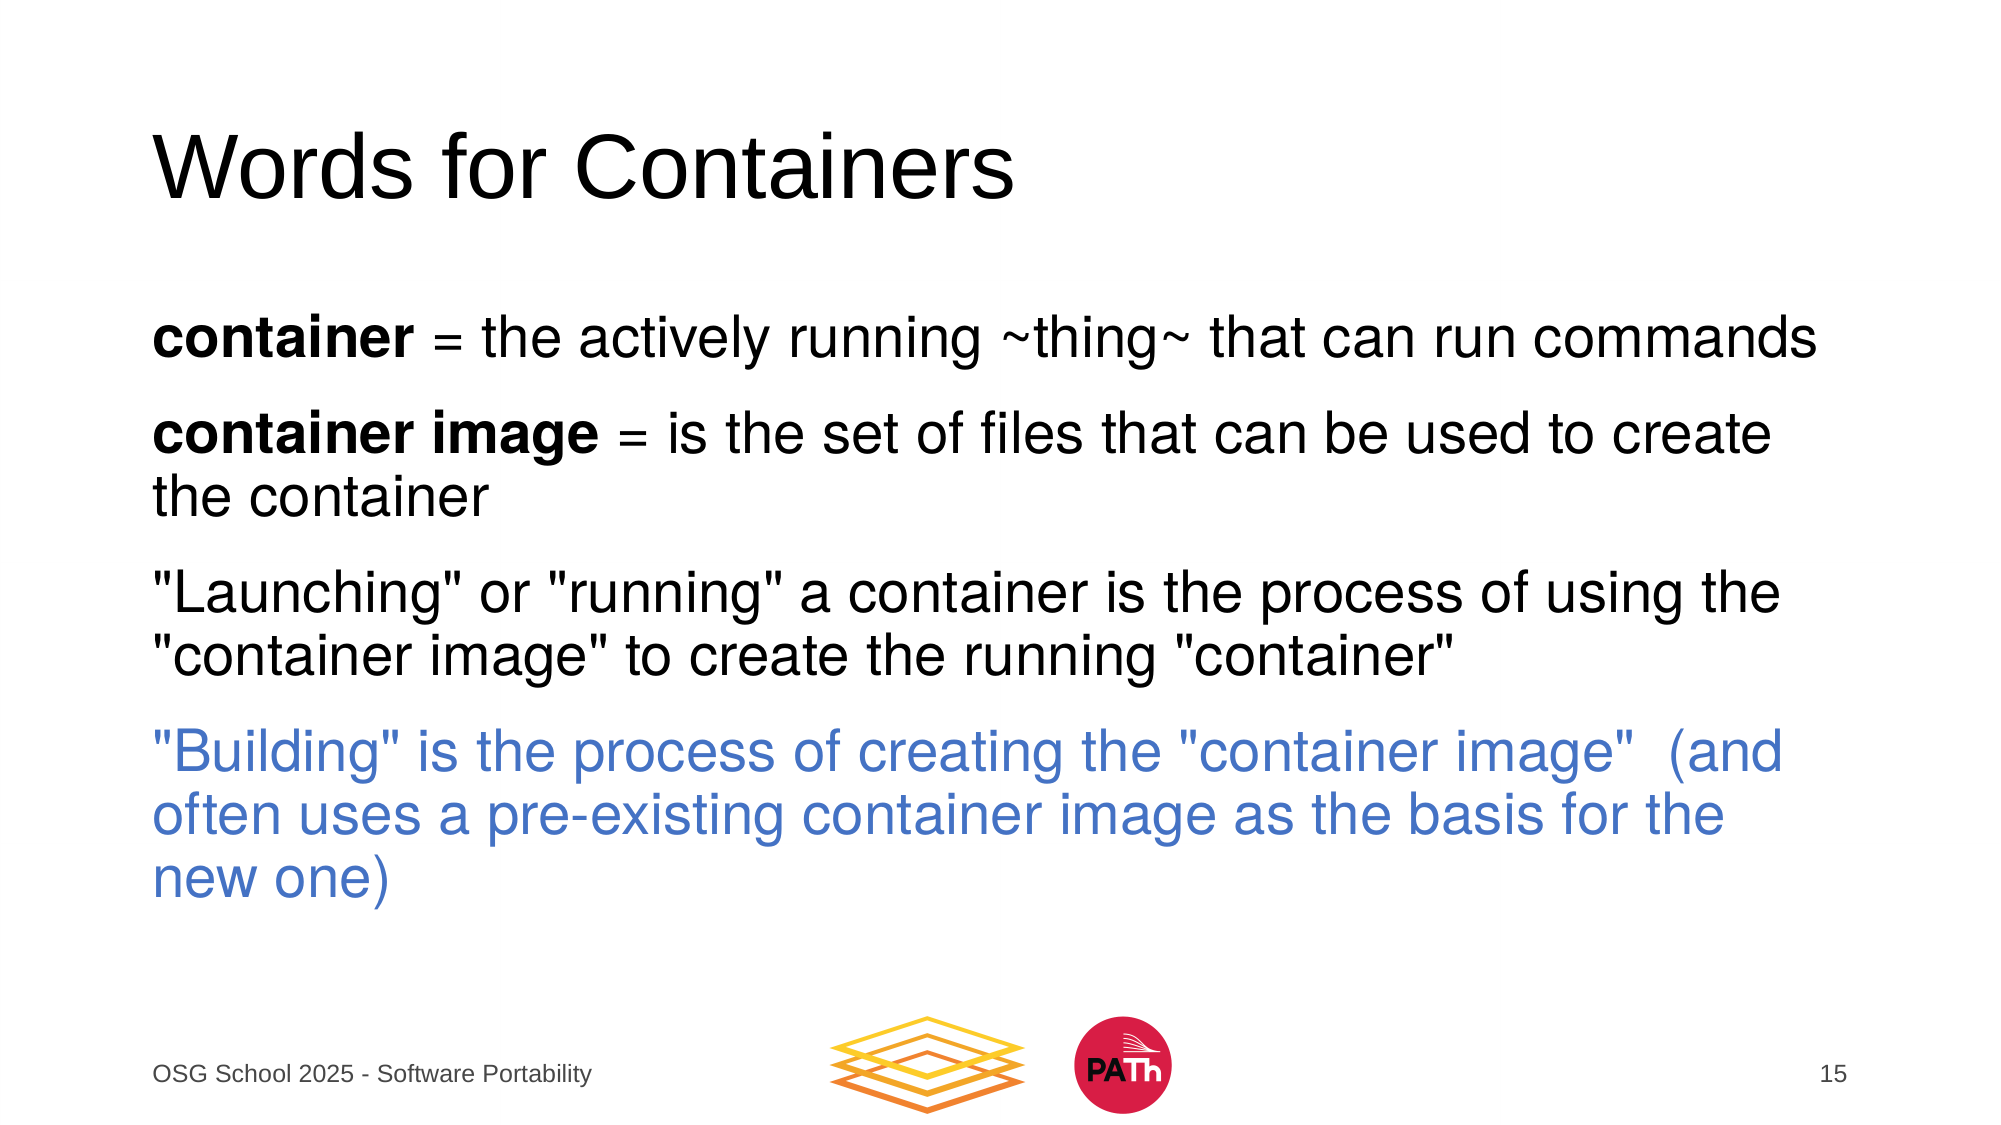

# Words for Containers
container = the actively running ~thing~ that can run commands
container image = is the set of files that can be used to create the container
"Launching" or "running" a container is the process of using the "container image" to create the running "container"
"Building" is the process of creating the "container image"  (and often uses a pre-existing container image as the basis for the new one)
OSG School 2025 - Software Portability
15